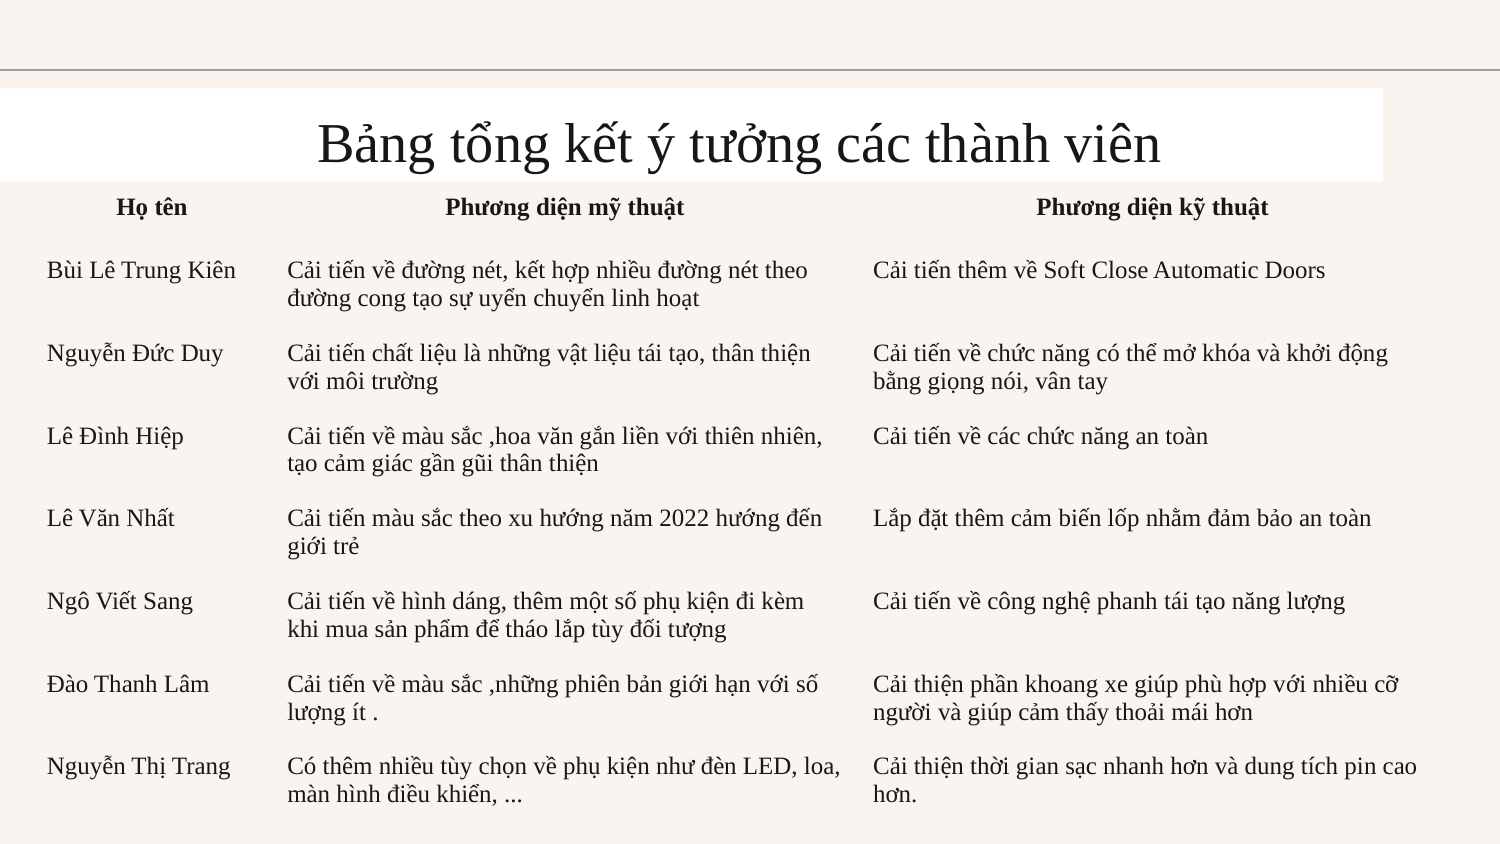

# Bảng tổng kết ý tưởng các thành viên
| Họ tên | Phương diện mỹ thuật | Phương diện kỹ thuật |
| --- | --- | --- |
| Bùi Lê Trung Kiên | Cải tiến về đường nét, kết hợp nhiều đường nét theo đường cong tạo sự uyển chuyển linh hoạt | Cải tiến thêm về Soft Close Automatic Doors |
| Nguyễn Đức Duy | Cải tiến chất liệu là những vật liệu tái tạo, thân thiện với môi trường | Cải tiến về chức năng có thể mở khóa và khởi động bằng giọng nói, vân tay |
| Lê Đình Hiệp | Cải tiến về màu sắc ,hoa văn gắn liền với thiên nhiên, tạo cảm giác gần gũi thân thiện | Cải tiến về các chức năng an toàn |
| Lê Văn Nhất | Cải tiến màu sắc theo xu hướng năm 2022 hướng đến giới trẻ | Lắp đặt thêm cảm biến lốp nhằm đảm bảo an toàn |
| Ngô Viết Sang | Cải tiến về hình dáng, thêm một số phụ kiện đi kèm khi mua sản phẩm để tháo lắp tùy đối tượng | Cải tiến về công nghệ phanh tái tạo năng lượng |
| Đào Thanh Lâm | Cải tiến về màu sắc ,những phiên bản giới hạn với số lượng ít . | Cải thiện phần khoang xe giúp phù hợp với nhiều cỡ người và giúp cảm thấy thoải mái hơn |
| Nguyễn Thị Trang | Có thêm nhiều tùy chọn về phụ kiện như đèn LED, loa, màn hình điều khiển, ... | Cải thiện thời gian sạc nhanh hơn và dung tích pin cao hơn. |